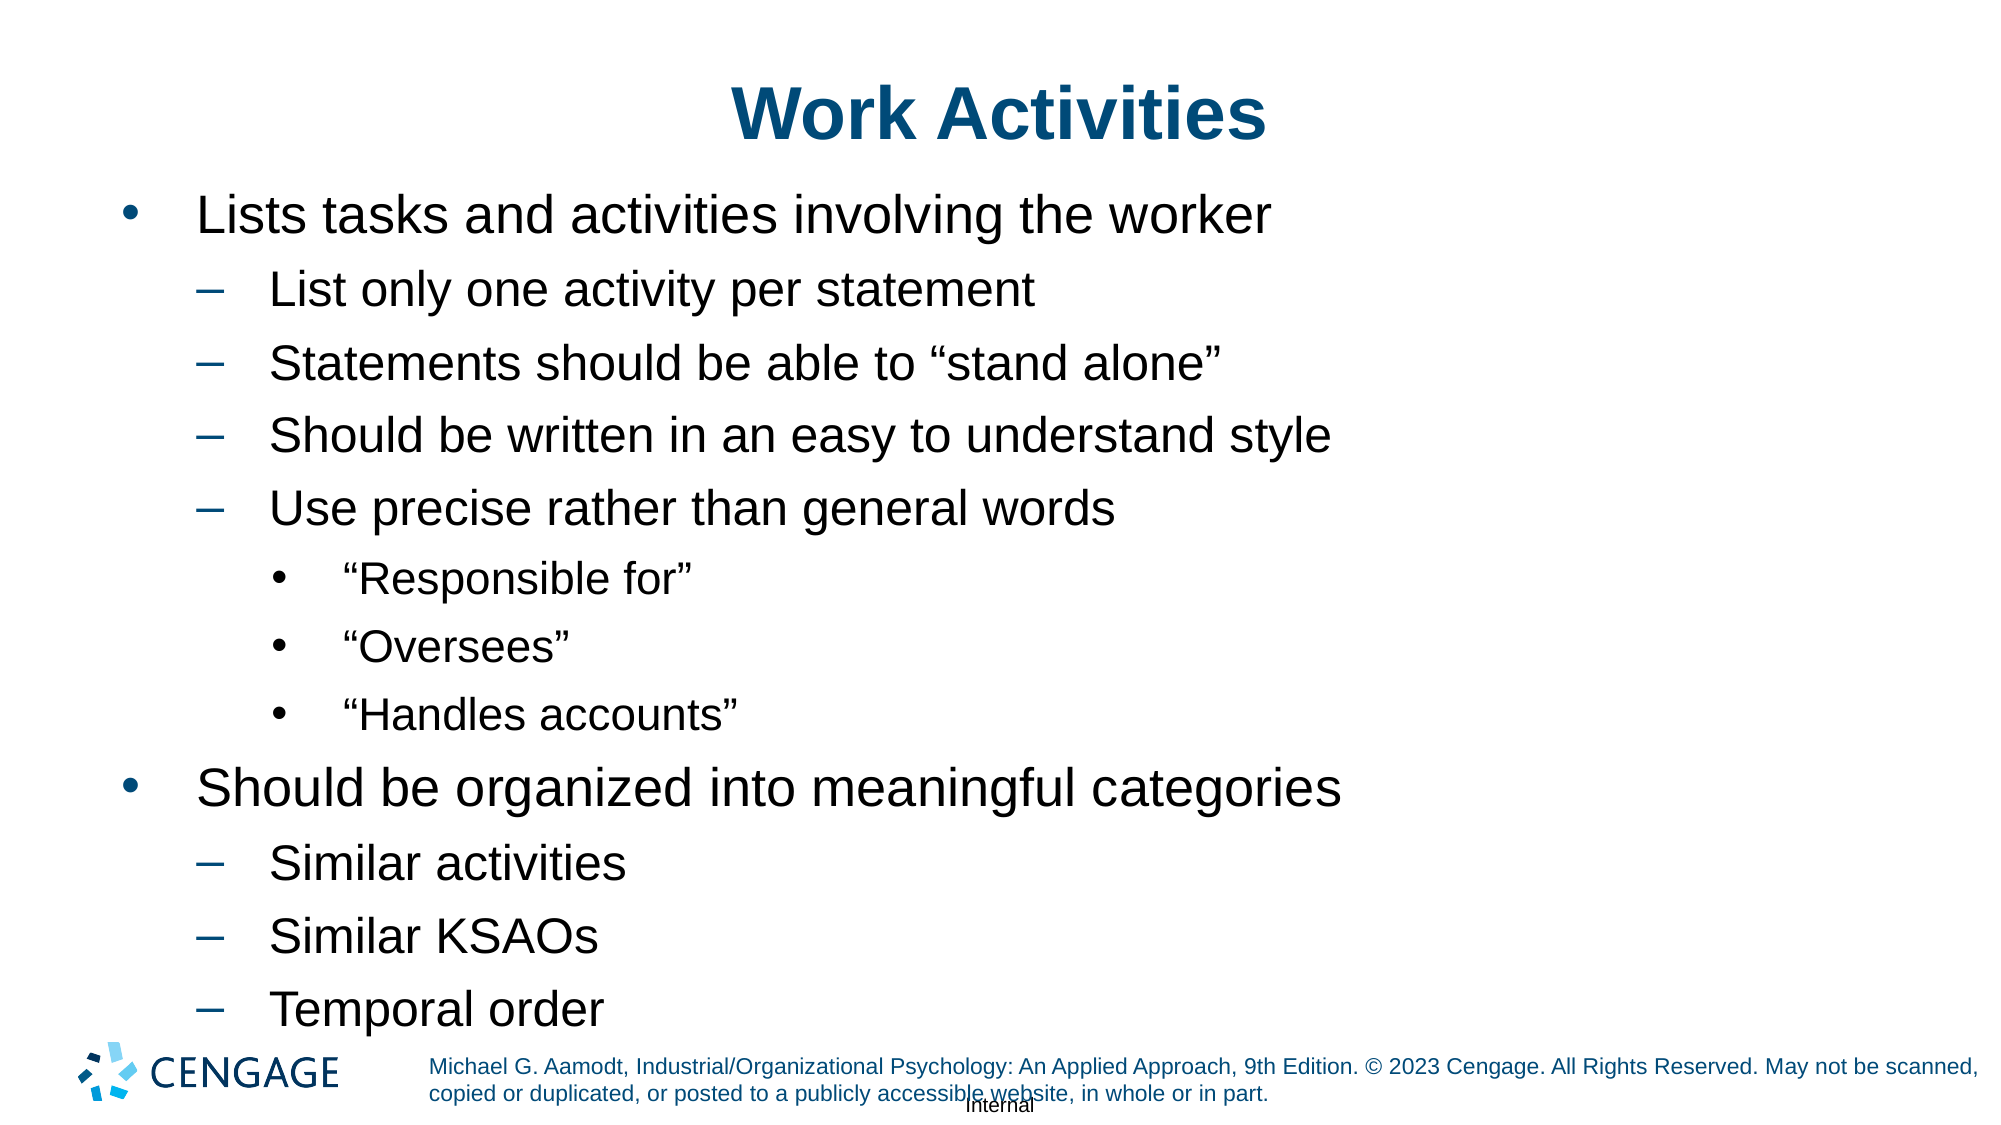

# Work Activities
Lists tasks and activities involving the worker
List only one activity per statement
Statements should be able to “stand alone”
Should be written in an easy to understand style
Use precise rather than general words
“Responsible for”
“Oversees”
“Handles accounts”
Should be organized into meaningful categories
Similar activities
Similar KSAOs
Temporal order